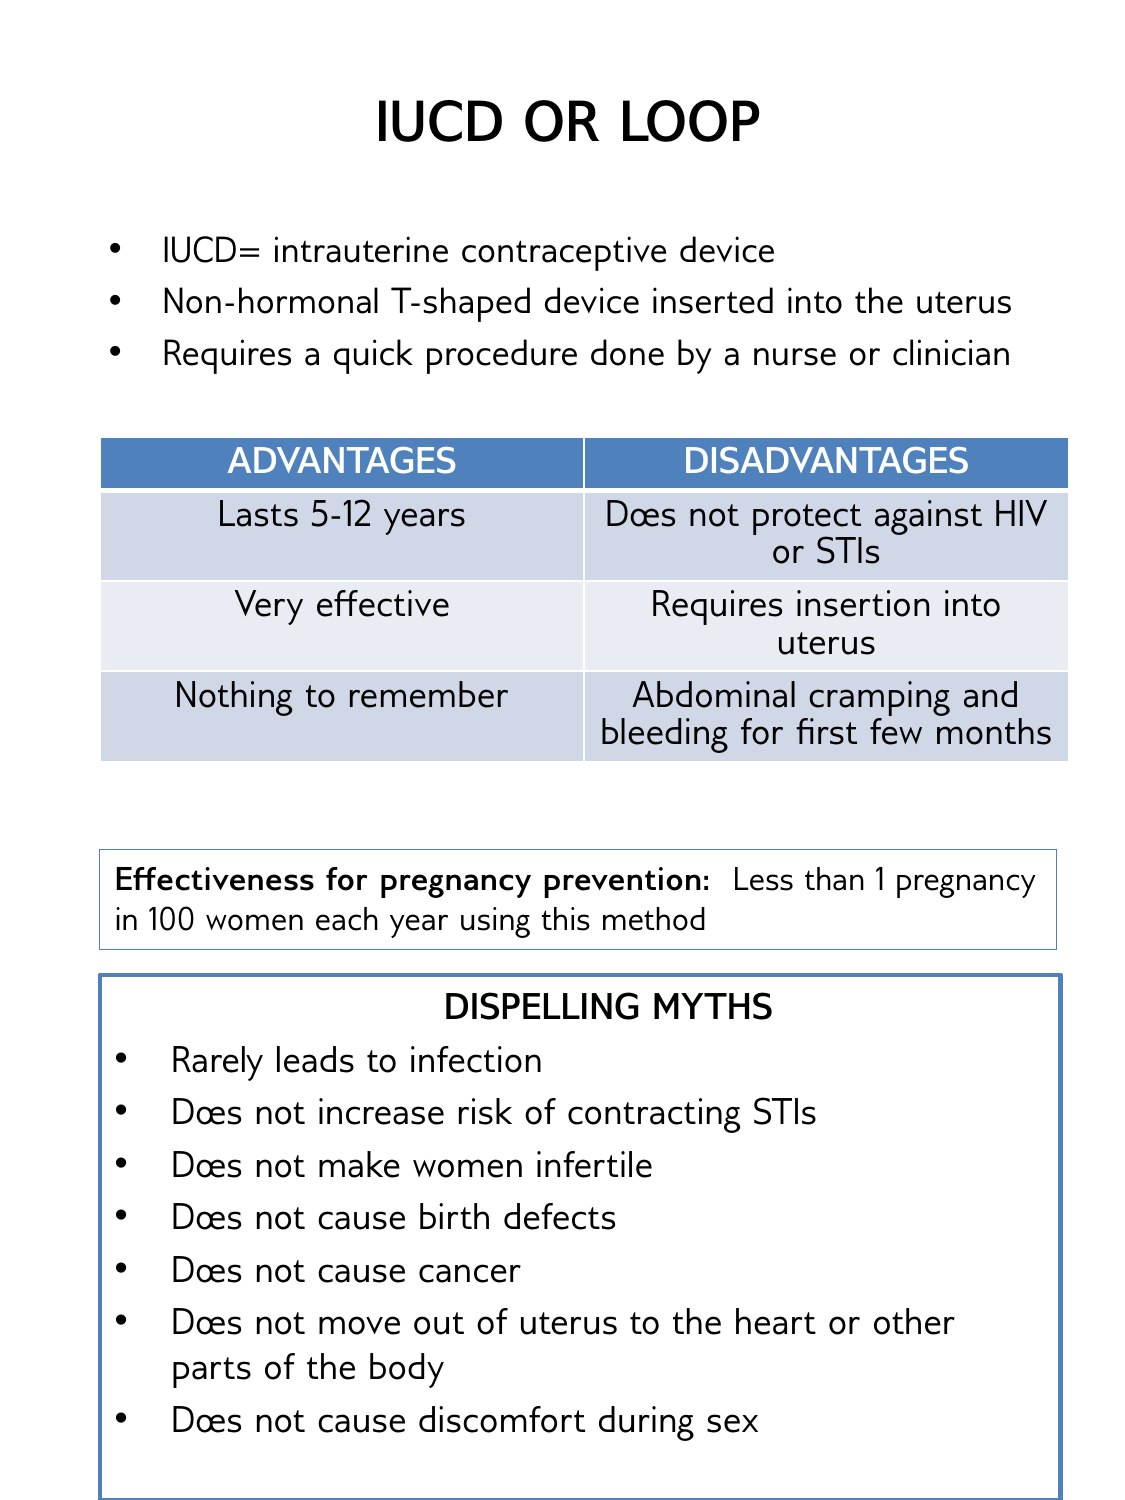

# IUCD or loop
IUCD= intrauterine contraceptive device
Non-hormonal T-shaped device inserted into the uterus
Requires a quick procedure done by a nurse or clinician

| ADVANTAGES | DISADVANTAGES |
| --- | --- |
| Lasts 5-12 years | Does not protect against HIV or STIs |
| Very effective | Requires insertion into uterus |
| Nothing to remember | Abdominal cramping and bleeding for first few months |
Effectiveness for pregnancy prevention:  Less than 1 pregnancy in 100 women each year using this method

	DISPELLING MYTHS
Rarely leads to infection
Does not increase risk of contracting STIs
Does not make women infertile
Does not cause birth defects
Does not cause cancer
Does not move out of uterus to the heart or other parts of the body
Does not cause discomfort during sex